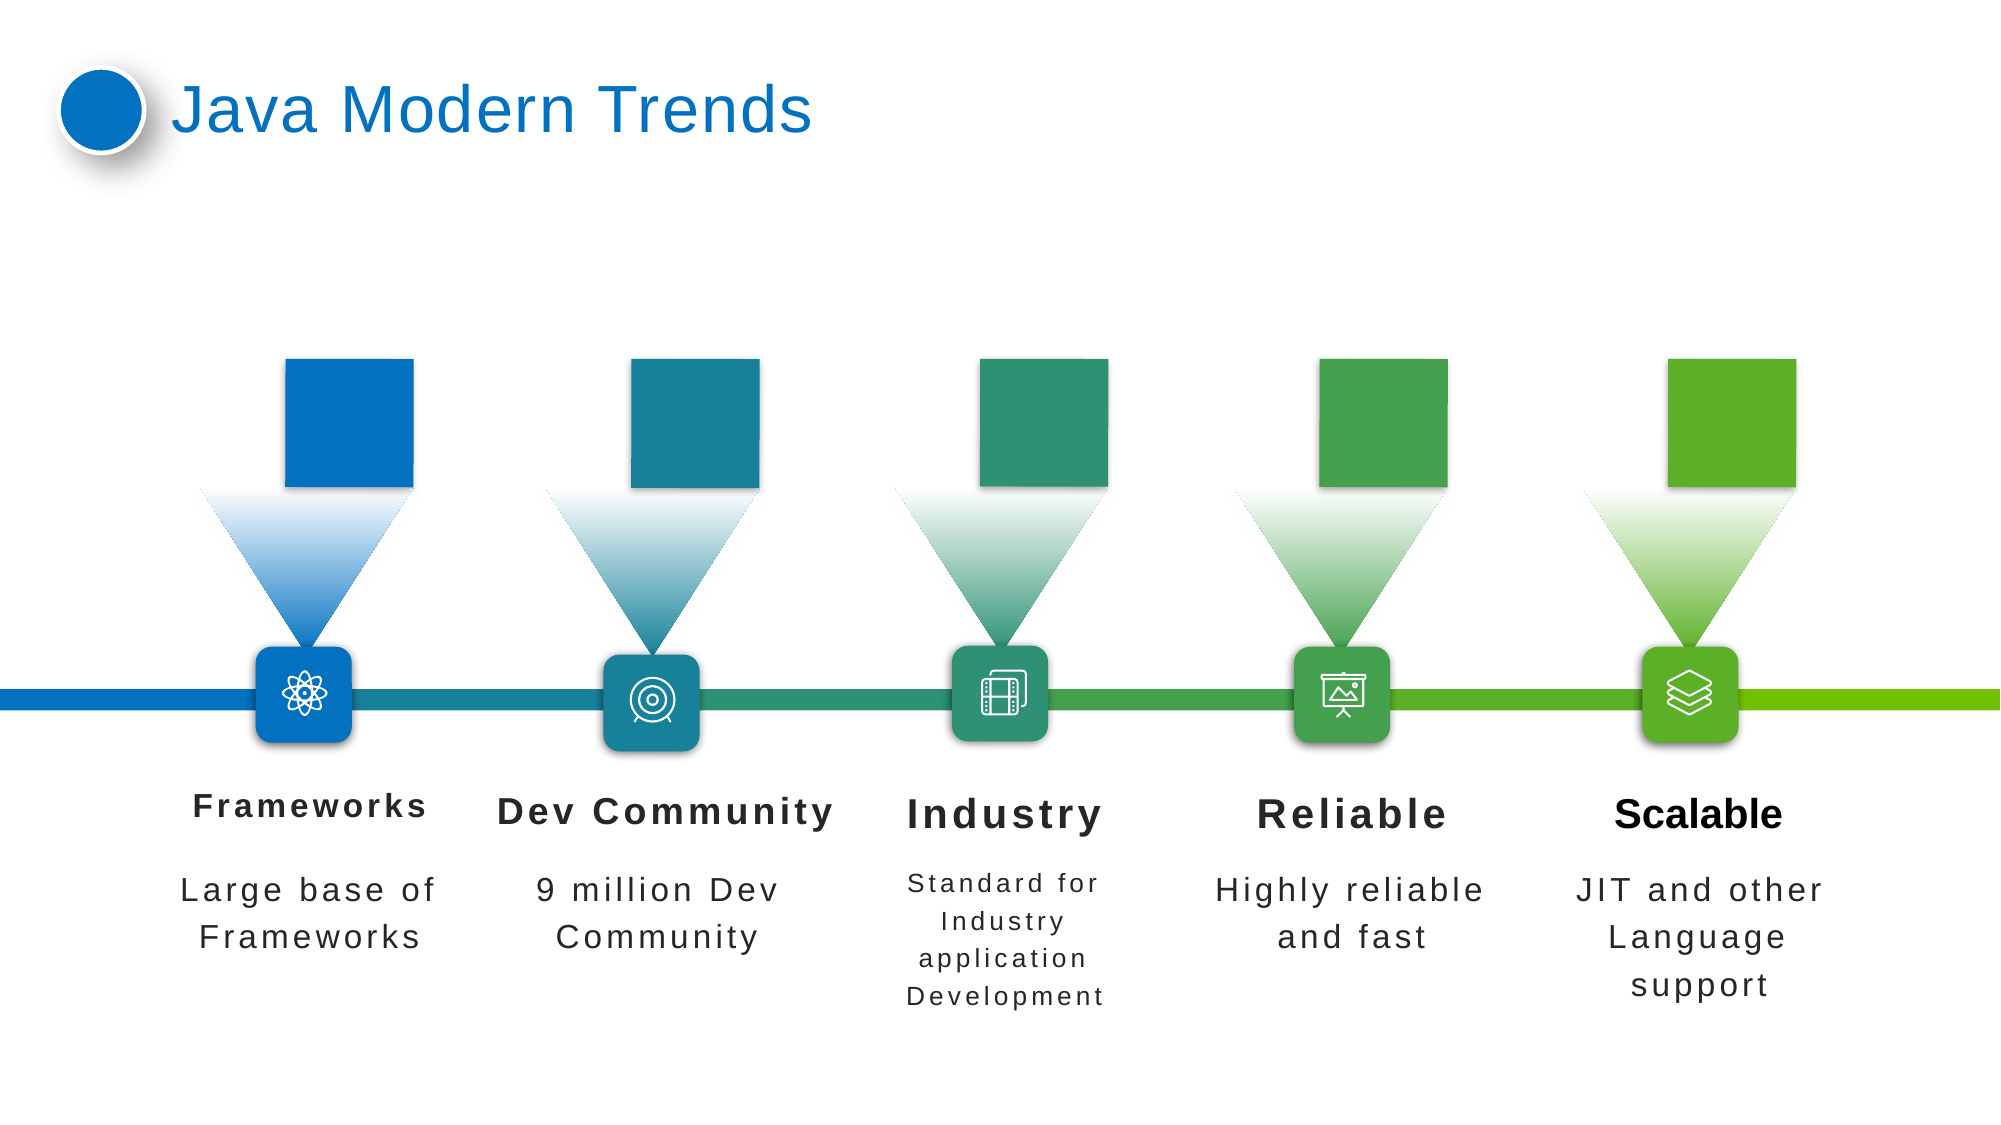

Java Modern Trends

Frameworks
Industry
Reliable
Scalable
Dev Community
Large base of Frameworks
9 million Dev
Community
Standard for Industry application Development
Highly reliable and fast
JIT and other
Language support